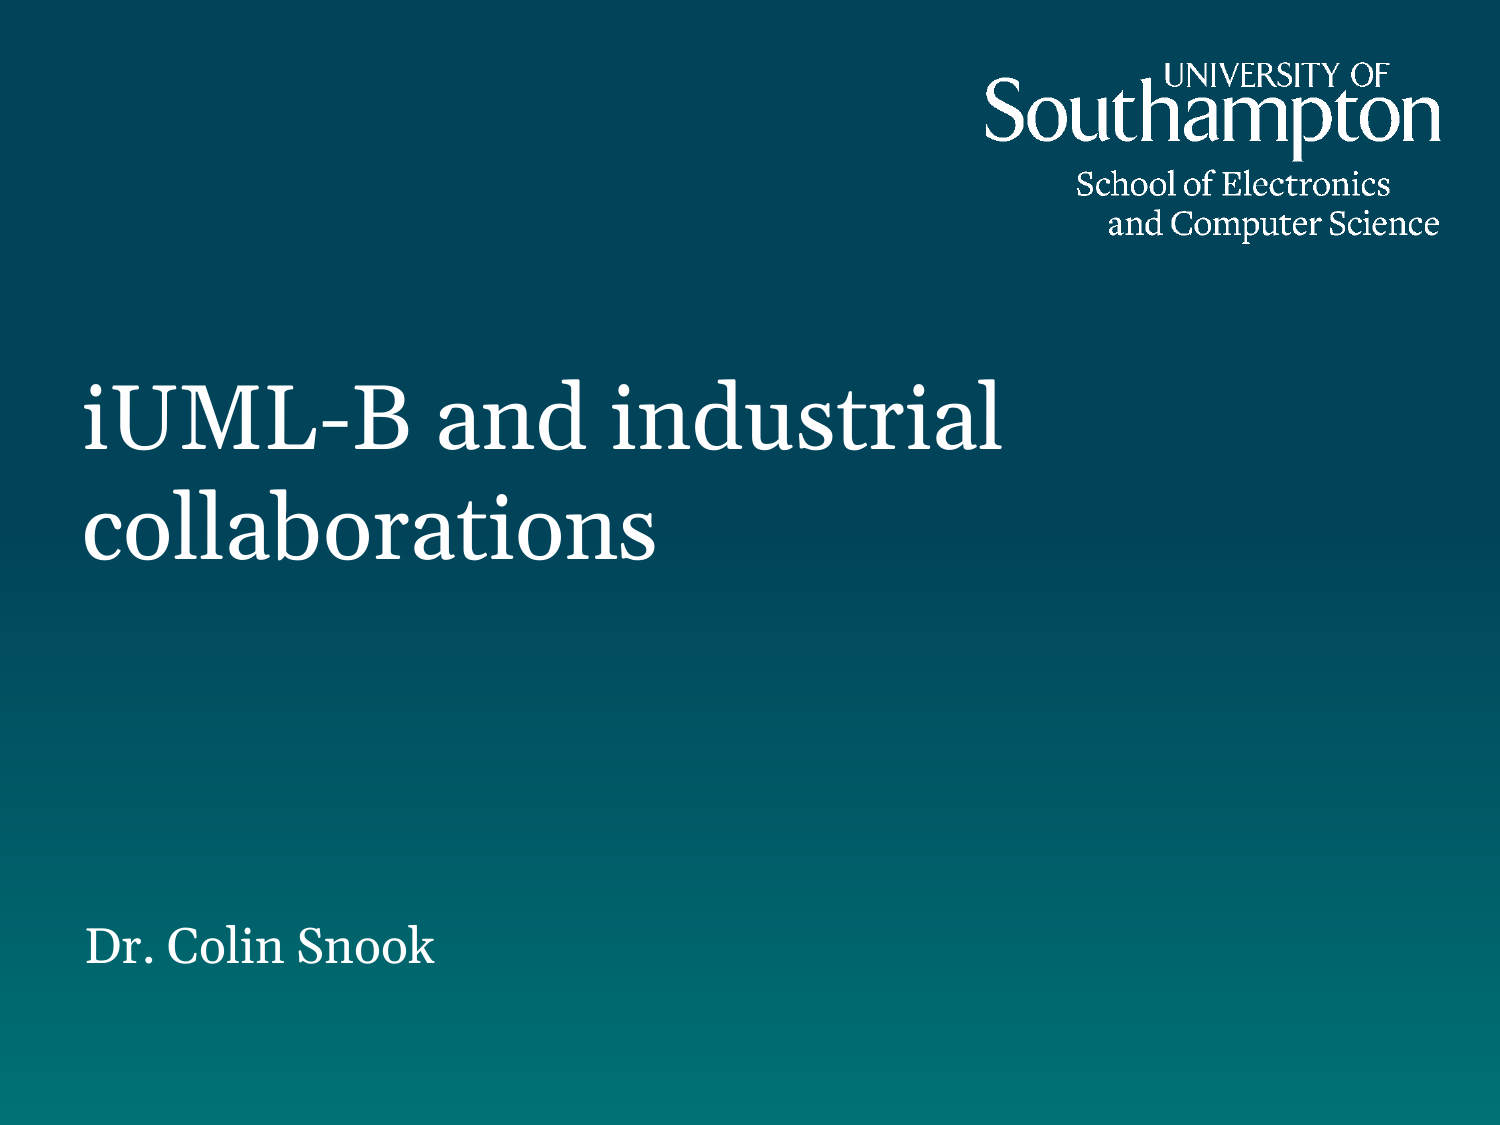

# iUML-B and industrial collaborations
Dr. Colin Snook